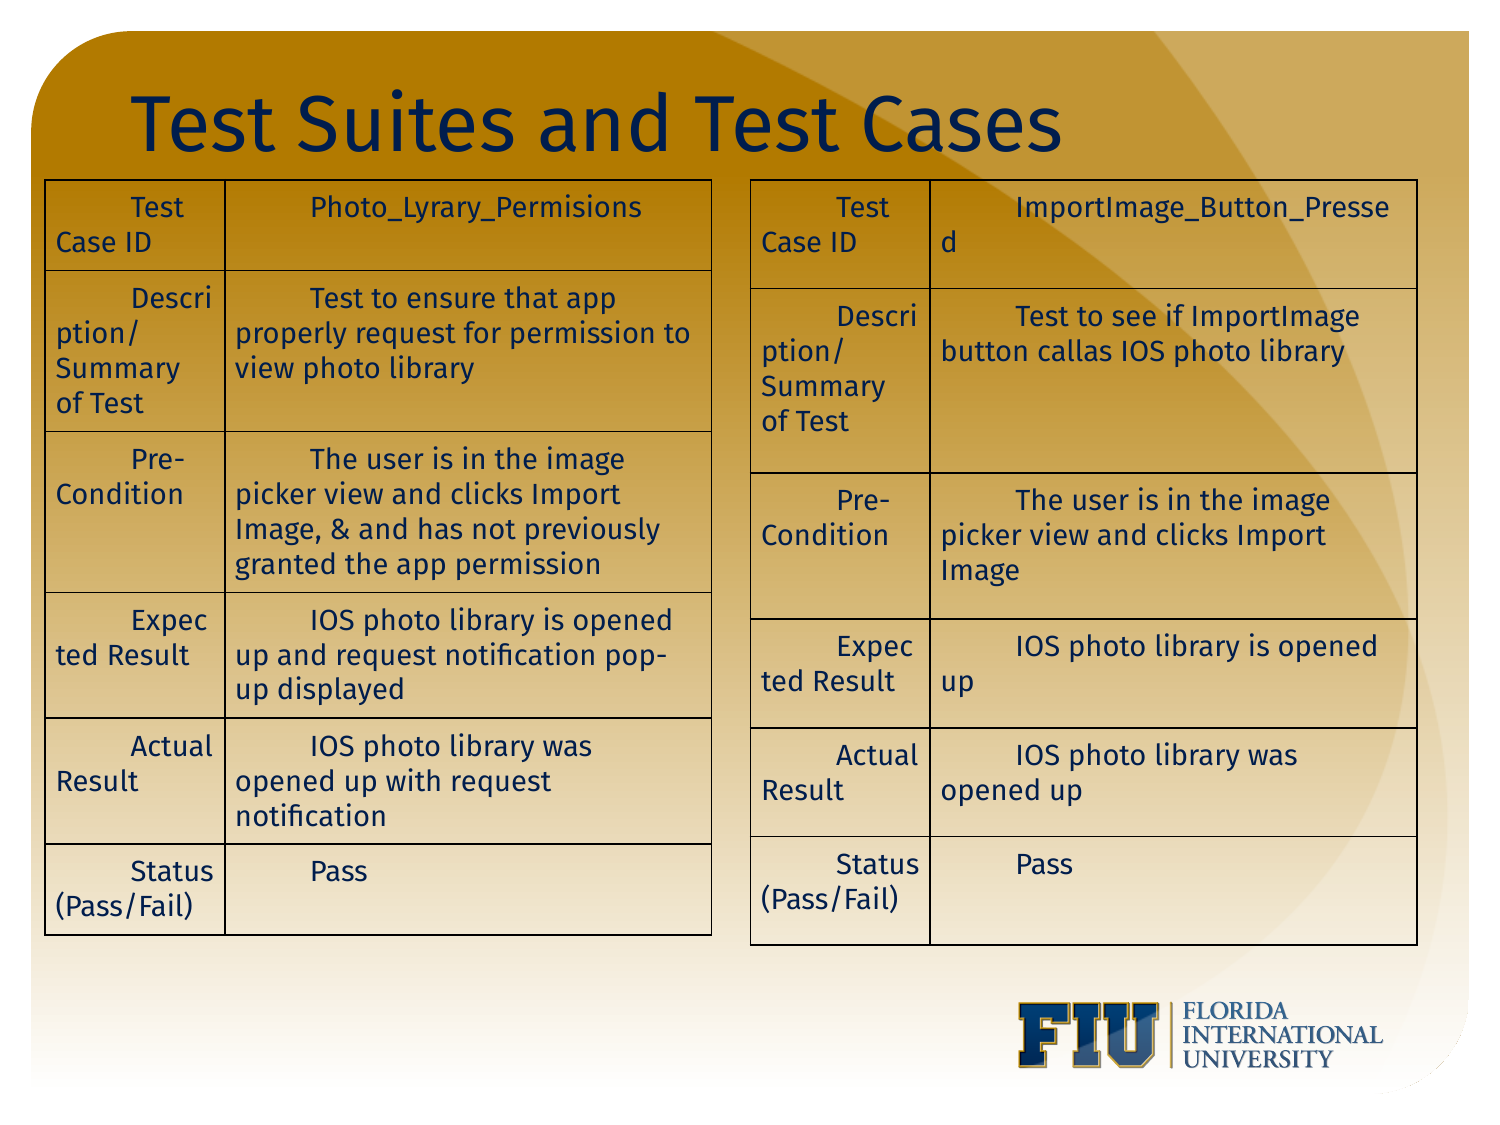

# Test Suites and Test Cases
| Test Case ID | ImportImage\_Button\_Pressed |
| --- | --- |
| Description/Summary of Test | Test to see if ImportImage button callas IOS photo library |
| Pre-Condition | The user is in the image picker view and clicks Import Image |
| Expected Result | IOS photo library is opened up |
| Actual Result | IOS photo library was opened up |
| Status (Pass/Fail) | Pass |
| Test Case ID | Photo\_Lyrary\_Permisions |
| --- | --- |
| Description/Summary of Test | Test to ensure that app properly request for permission to view photo library |
| Pre-Condition | The user is in the image picker view and clicks Import Image, & and has not previously granted the app permission |
| Expected Result | IOS photo library is opened up and request notification pop-up displayed |
| Actual Result | IOS photo library was opened up with request notification |
| Status (Pass/Fail) | Pass |